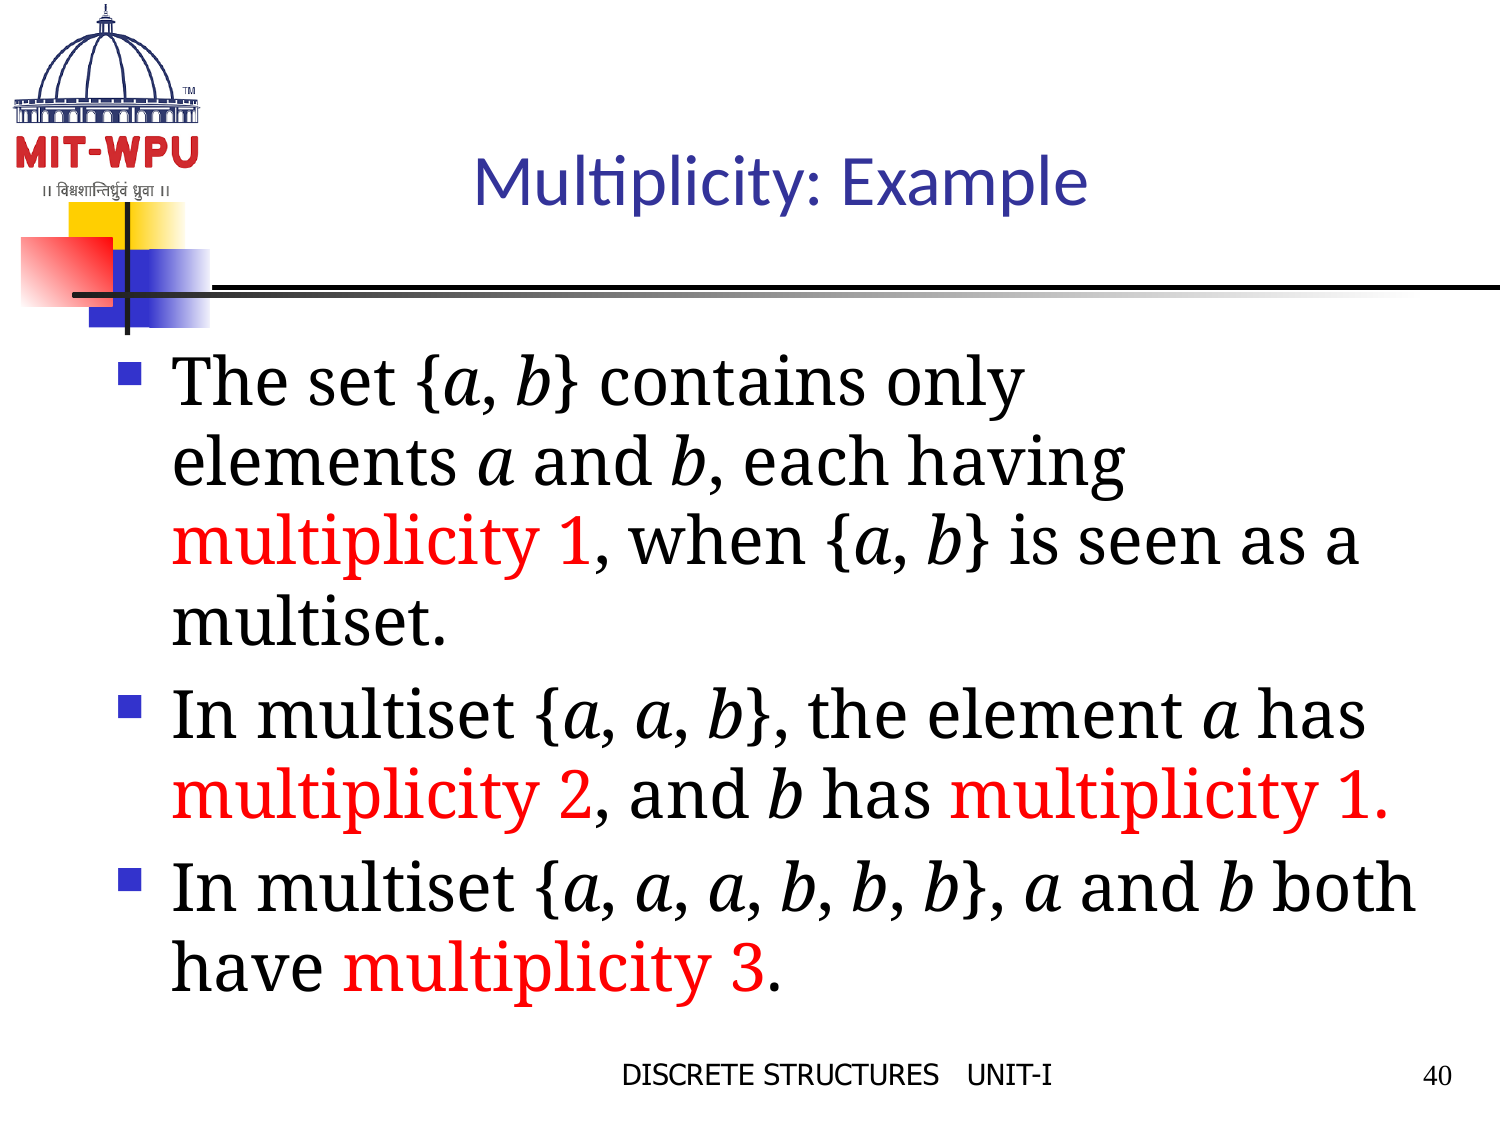

# Multiplicity: Example
The set {a, b} contains only elements a and b, each having multiplicity 1, when {a, b} is seen as a multiset.
In multiset {a, a, b}, the element a has multiplicity 2, and b has multiplicity 1.
In multiset {a, a, a, b, b, b}, a and b both have multiplicity 3.

DISCRETE STRUCTURES   UNIT-I
40